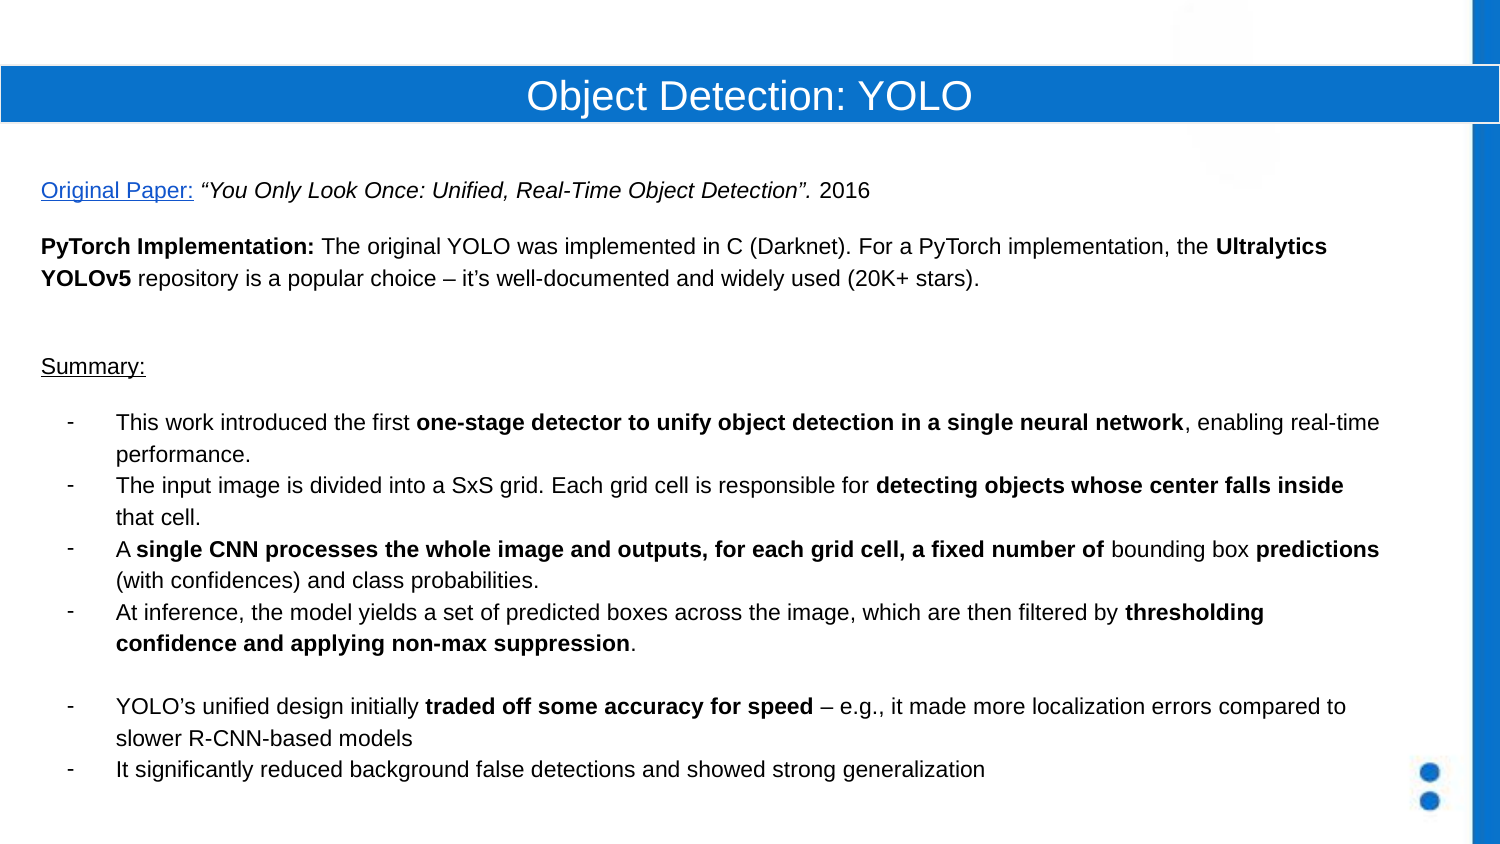

Object Detection: YOLO
Original Paper: “You Only Look Once: Unified, Real-Time Object Detection”. 2016
PyTorch Implementation: The original YOLO was implemented in C (Darknet). For a PyTorch implementation, the Ultralytics YOLOv5 repository is a popular choice – it’s well-documented and widely used (20K+ stars).
Summary:
This work introduced the first one-stage detector to unify object detection in a single neural network, enabling real-time performance.
The input image is divided into a SxS grid. Each grid cell is responsible for detecting objects whose center falls inside that cell.
A single CNN processes the whole image and outputs, for each grid cell, a fixed number of bounding box predictions (with confidences) and class probabilities.
At inference, the model yields a set of predicted boxes across the image, which are then filtered by thresholding confidence and applying non-max suppression.
YOLO’s unified design initially traded off some accuracy for speed – e.g., it made more localization errors compared to slower R-CNN-based models
It significantly reduced background false detections and showed strong generalization